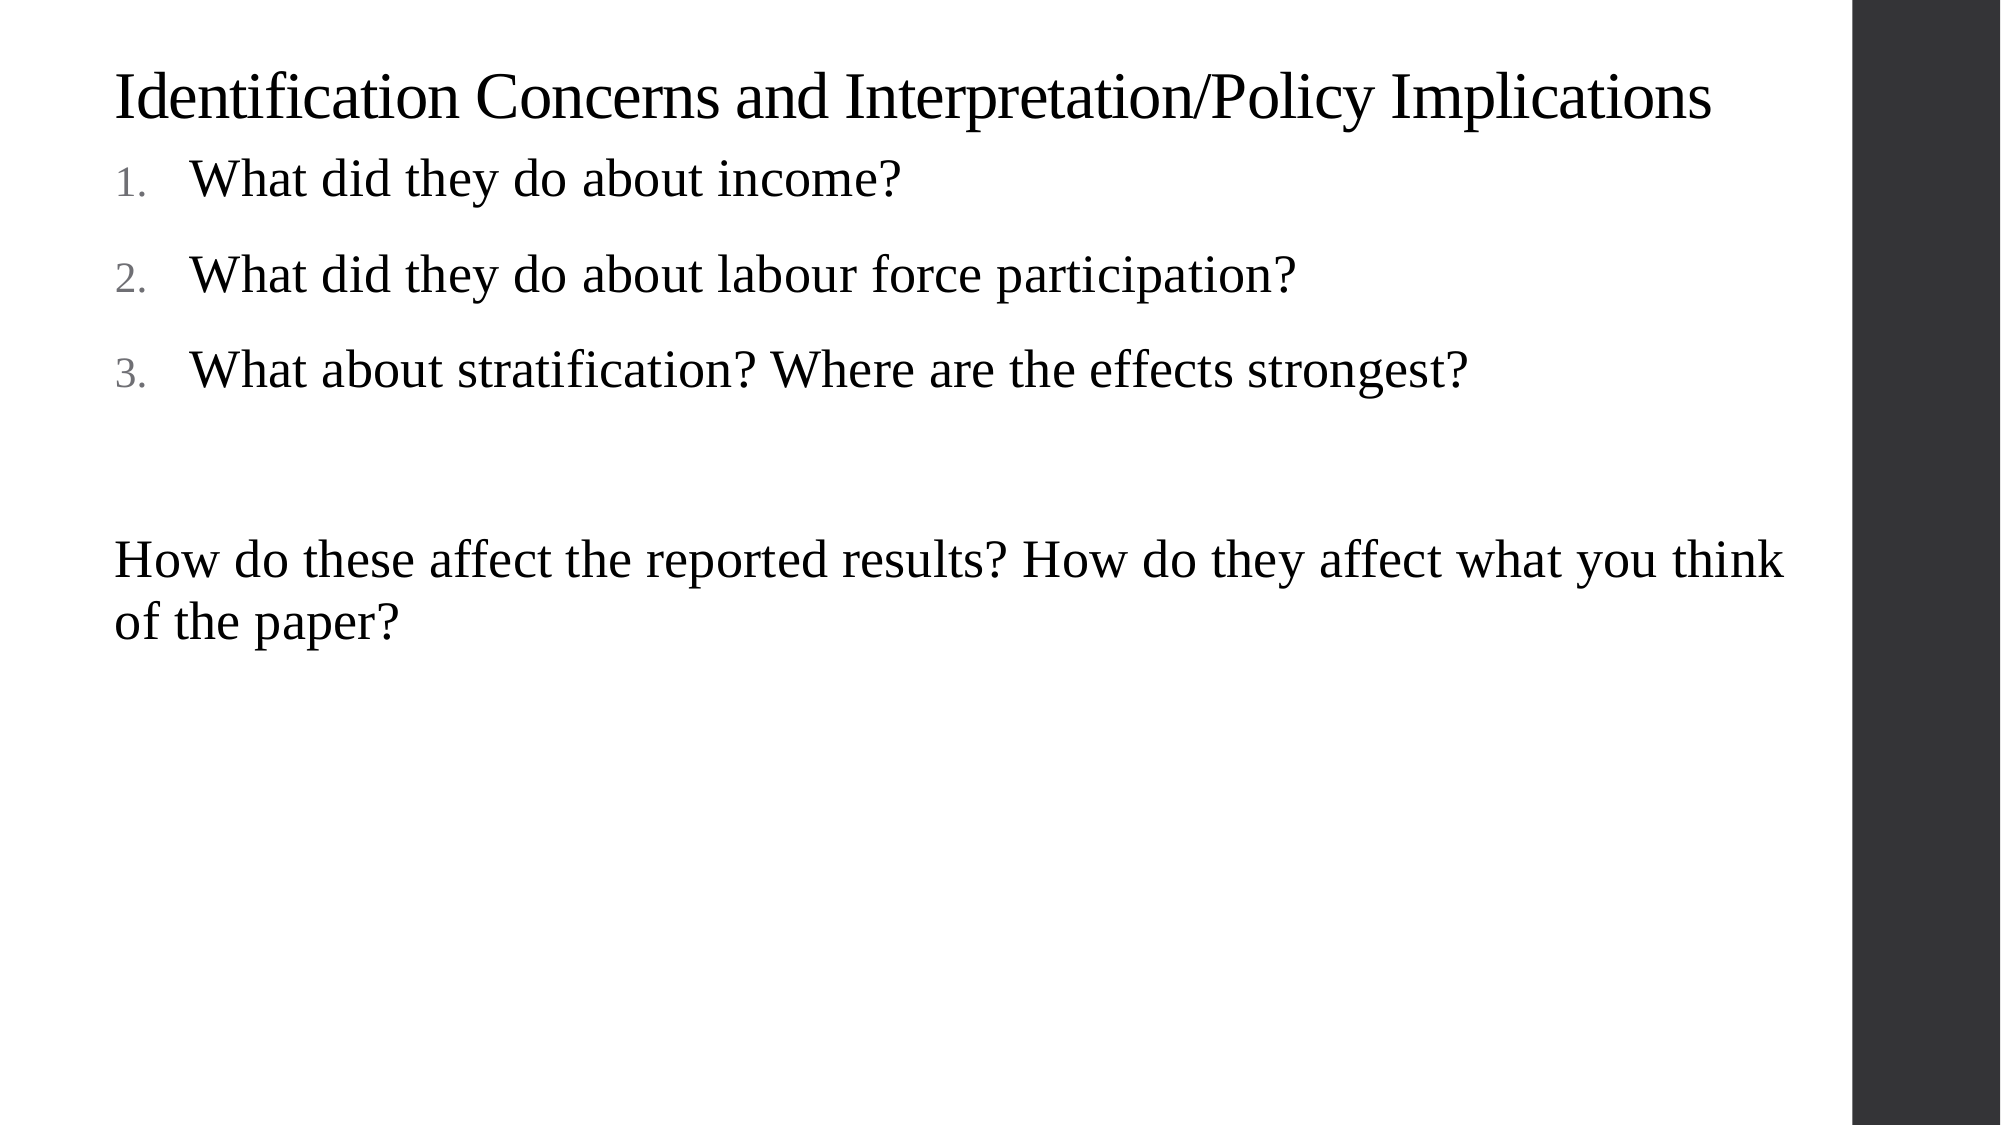

# Identification Concerns and Interpretation/Policy Implications
What did they do about income?
What did they do about labour force participation?
What about stratification? Where are the effects strongest?

How do these affect the reported results? How do they affect what you think of the paper?